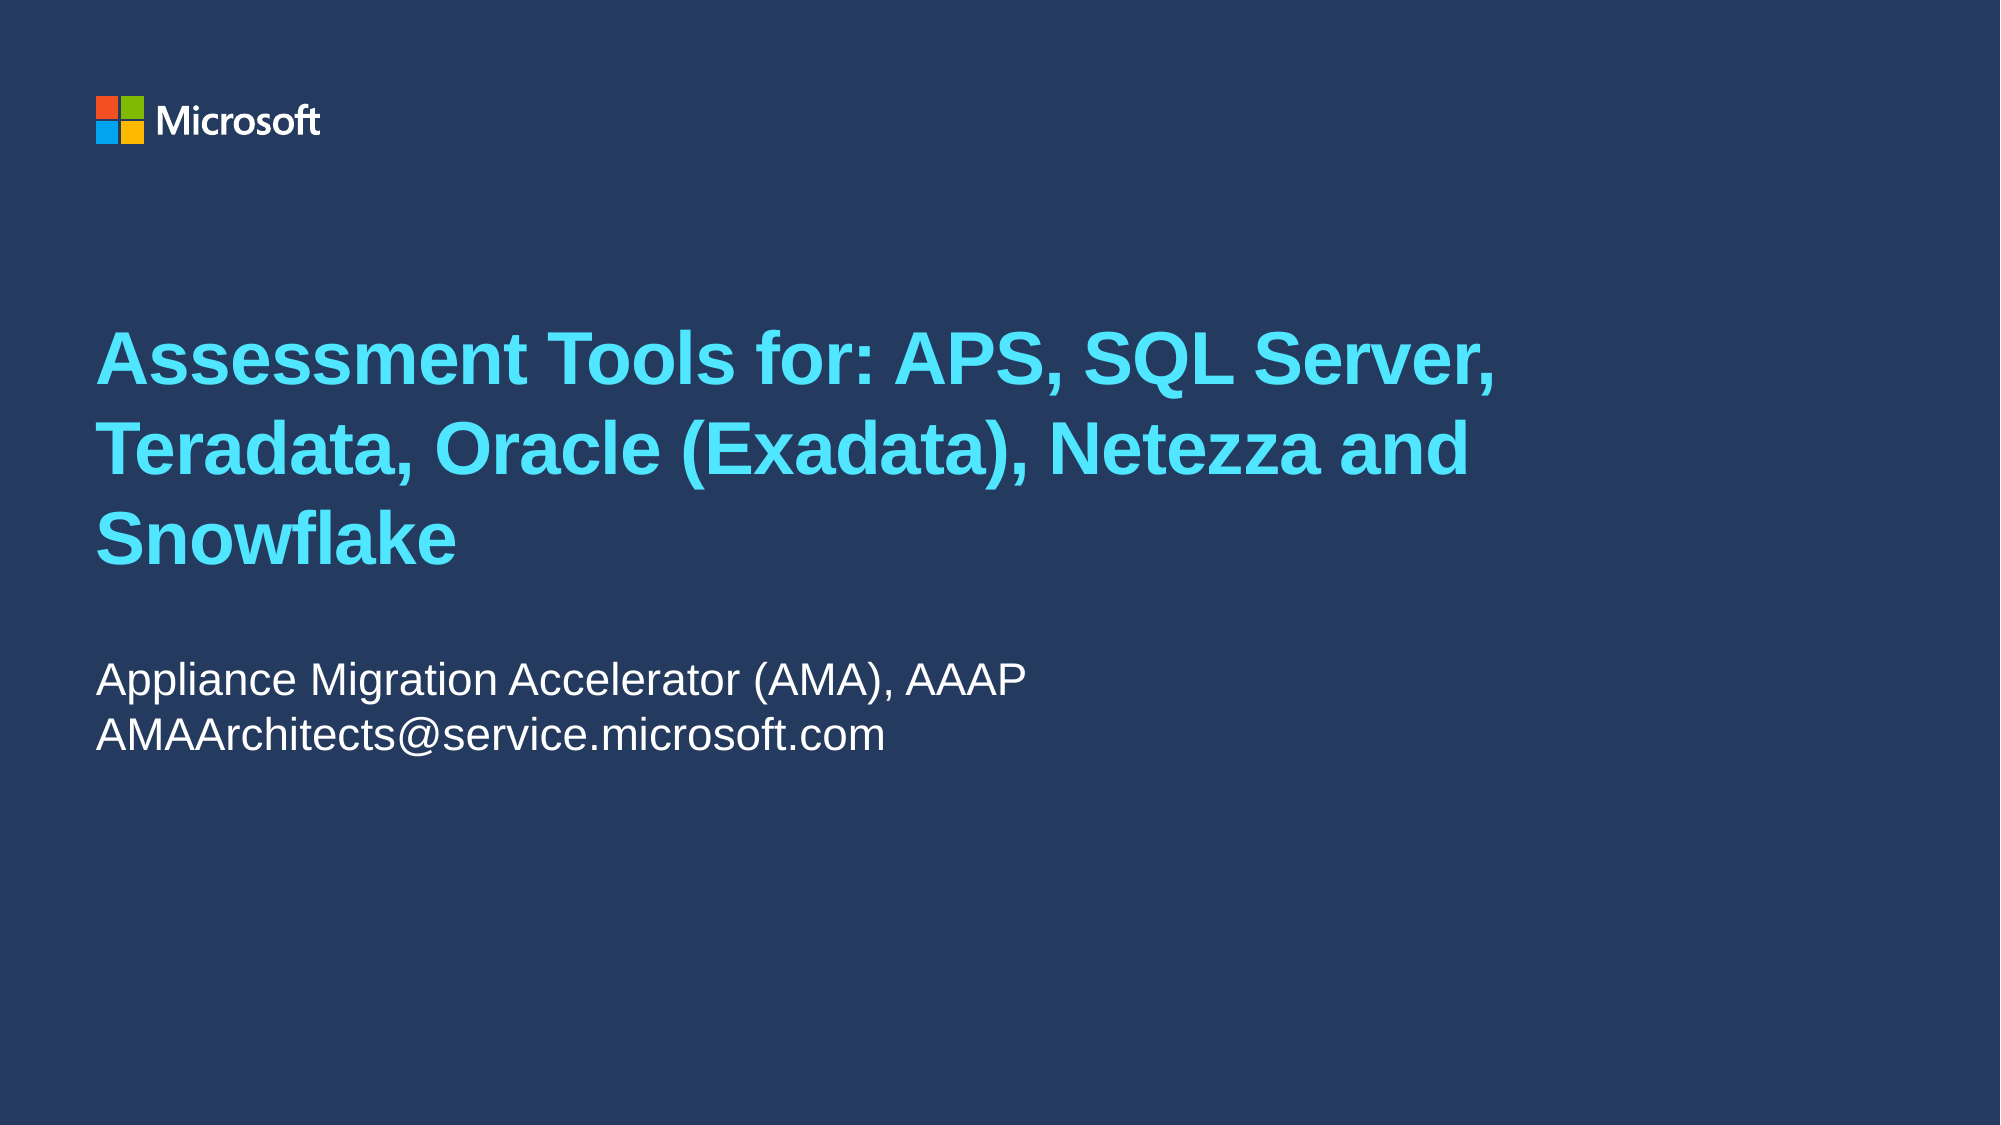

# Assessment Tools for: APS, SQL Server, Teradata, Oracle (Exadata), Netezza and Snowflake
Appliance Migration Accelerator (AMA), AAAP
AMAArchitects@service.microsoft.com